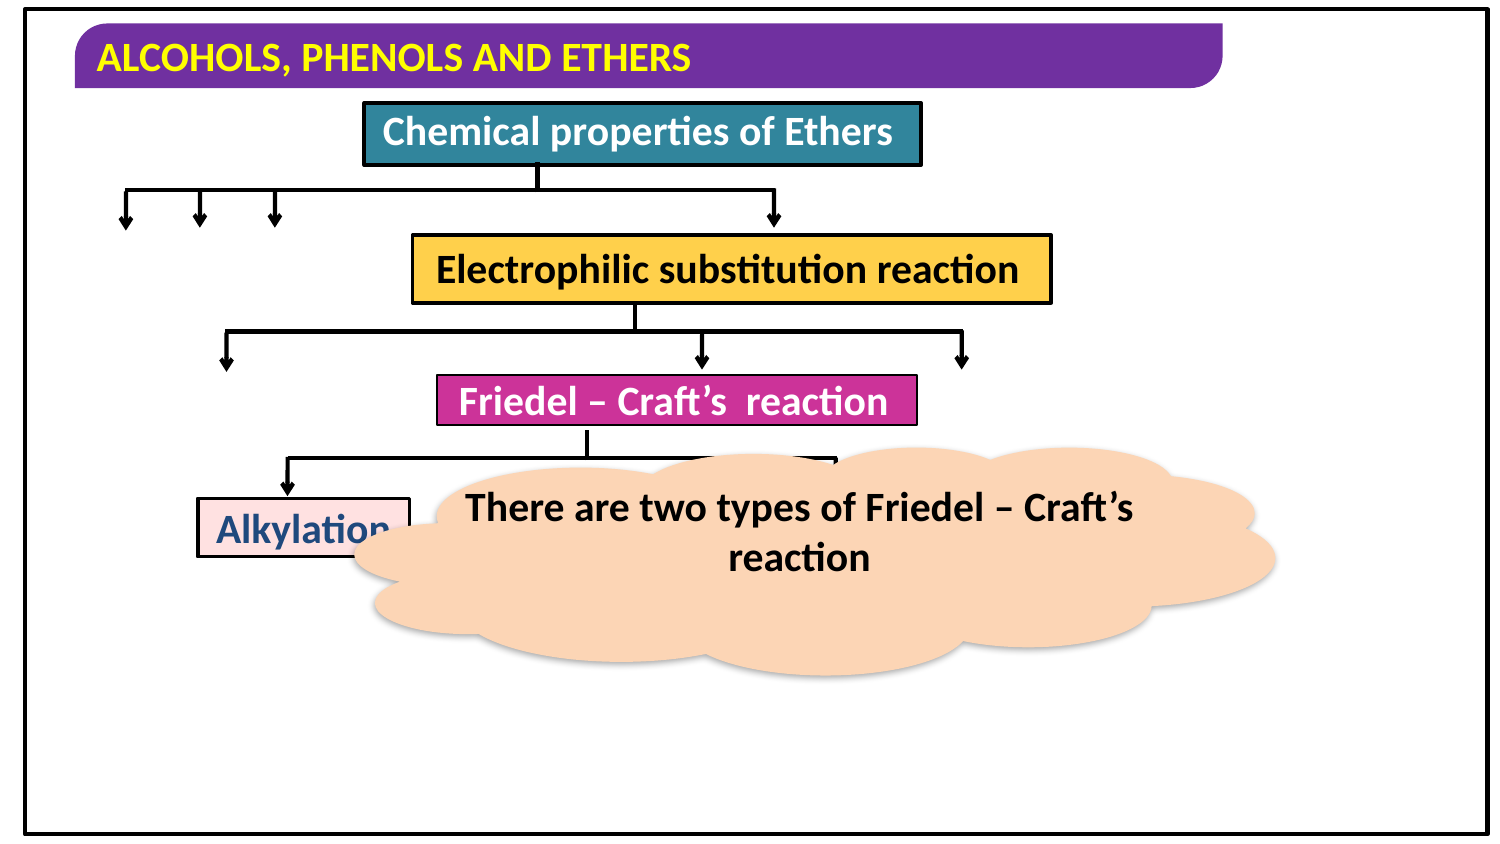

Chemical properties of Ethers

Electrophilic substitution reaction

Friedel – Craft’s  reaction

There are two types of Friedel – Craft’s  reaction
Alkylation